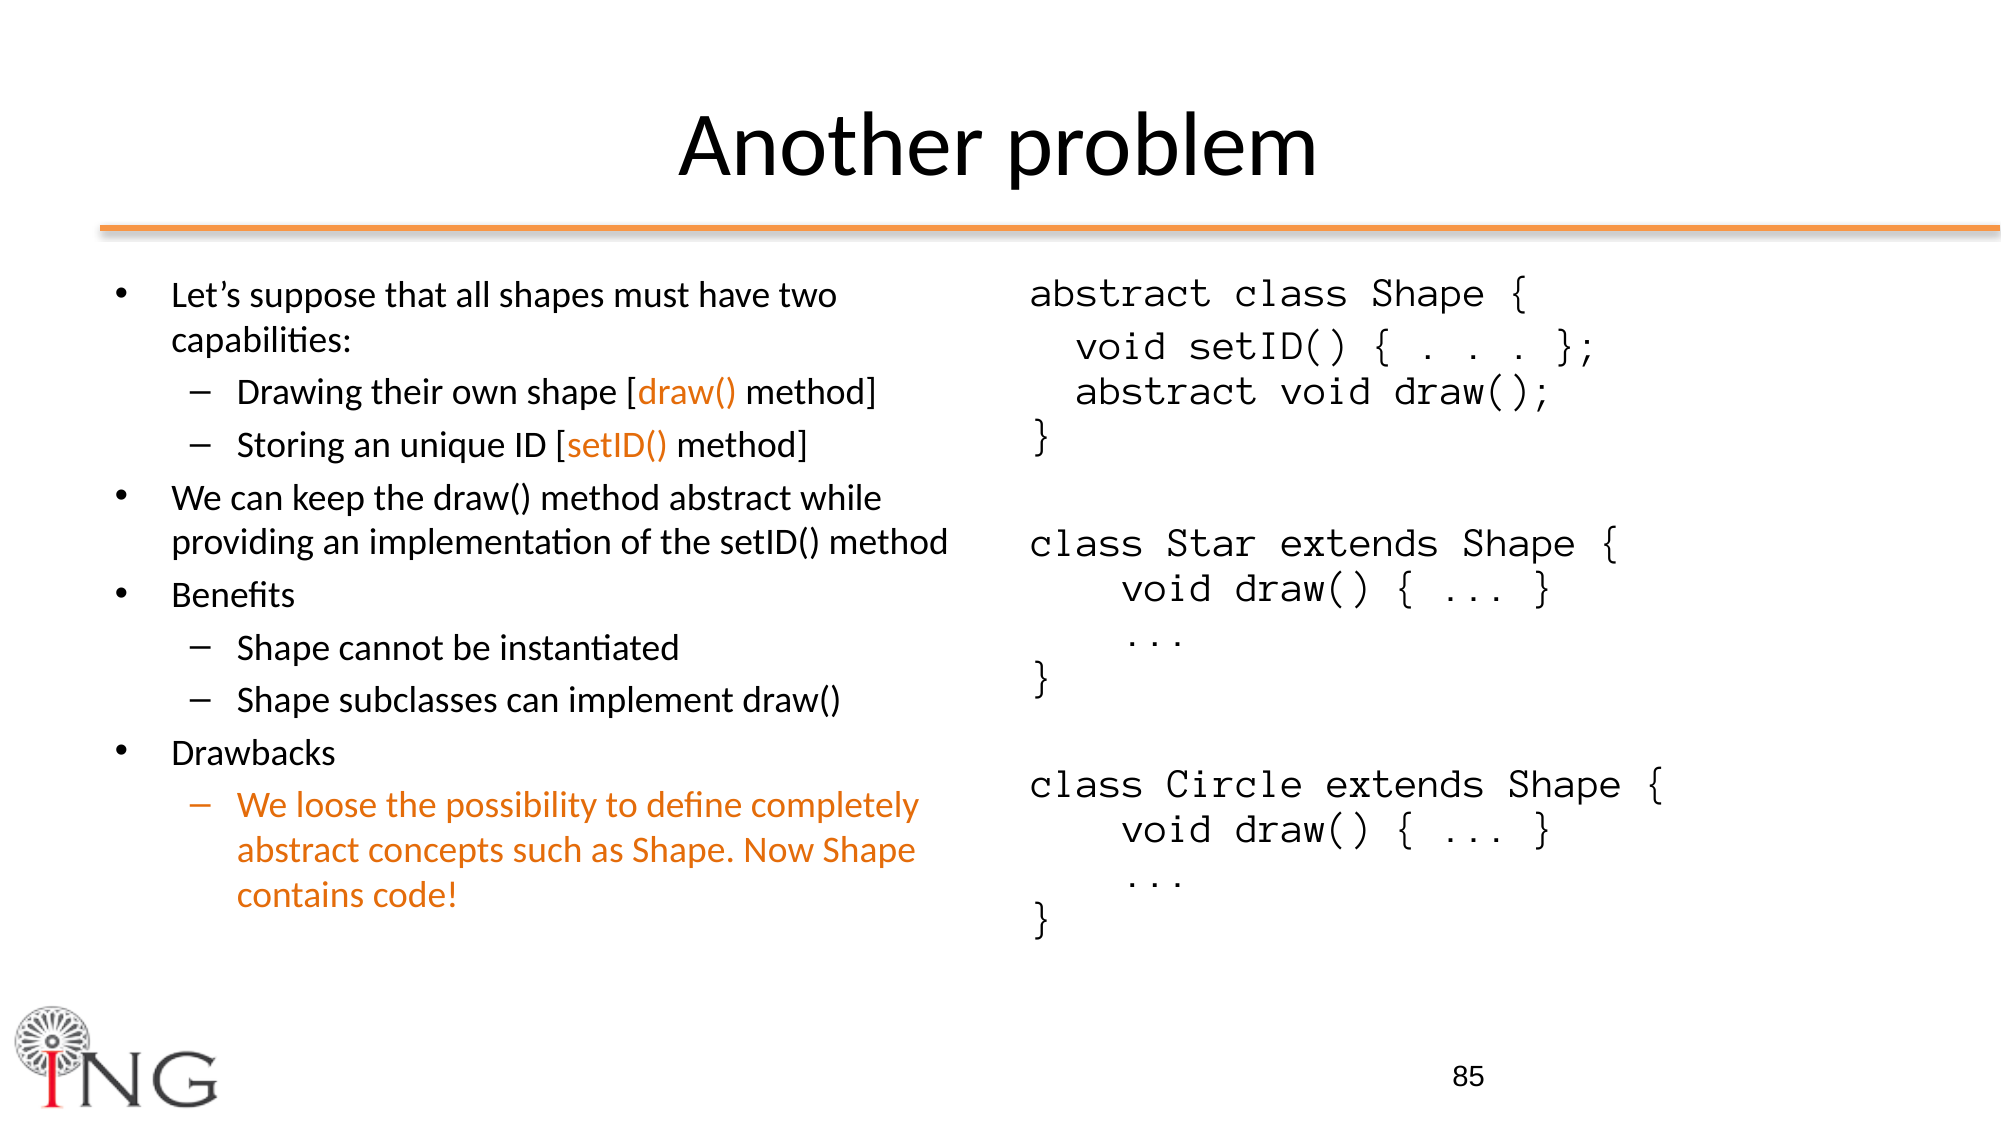

# Another problem
Let’s suppose that all shapes must have two capabilities:
Drawing their own shape [draw() method]
Storing an unique ID [setID() method]
We can keep the draw() method abstract while providing an implementation of the setID() method
Benefits
Shape cannot be instantiated
Shape subclasses can implement draw()
Drawbacks
We loose the possibility to define completely abstract concepts such as Shape. Now Shape contains code!

abstract class Shape {
  void setID() { . . . };
  abstract void draw();
}

class Star extends Shape {
    void draw() { ... }
    ...
}

class Circle extends Shape {
    void draw() { ... }
    ...
}
85